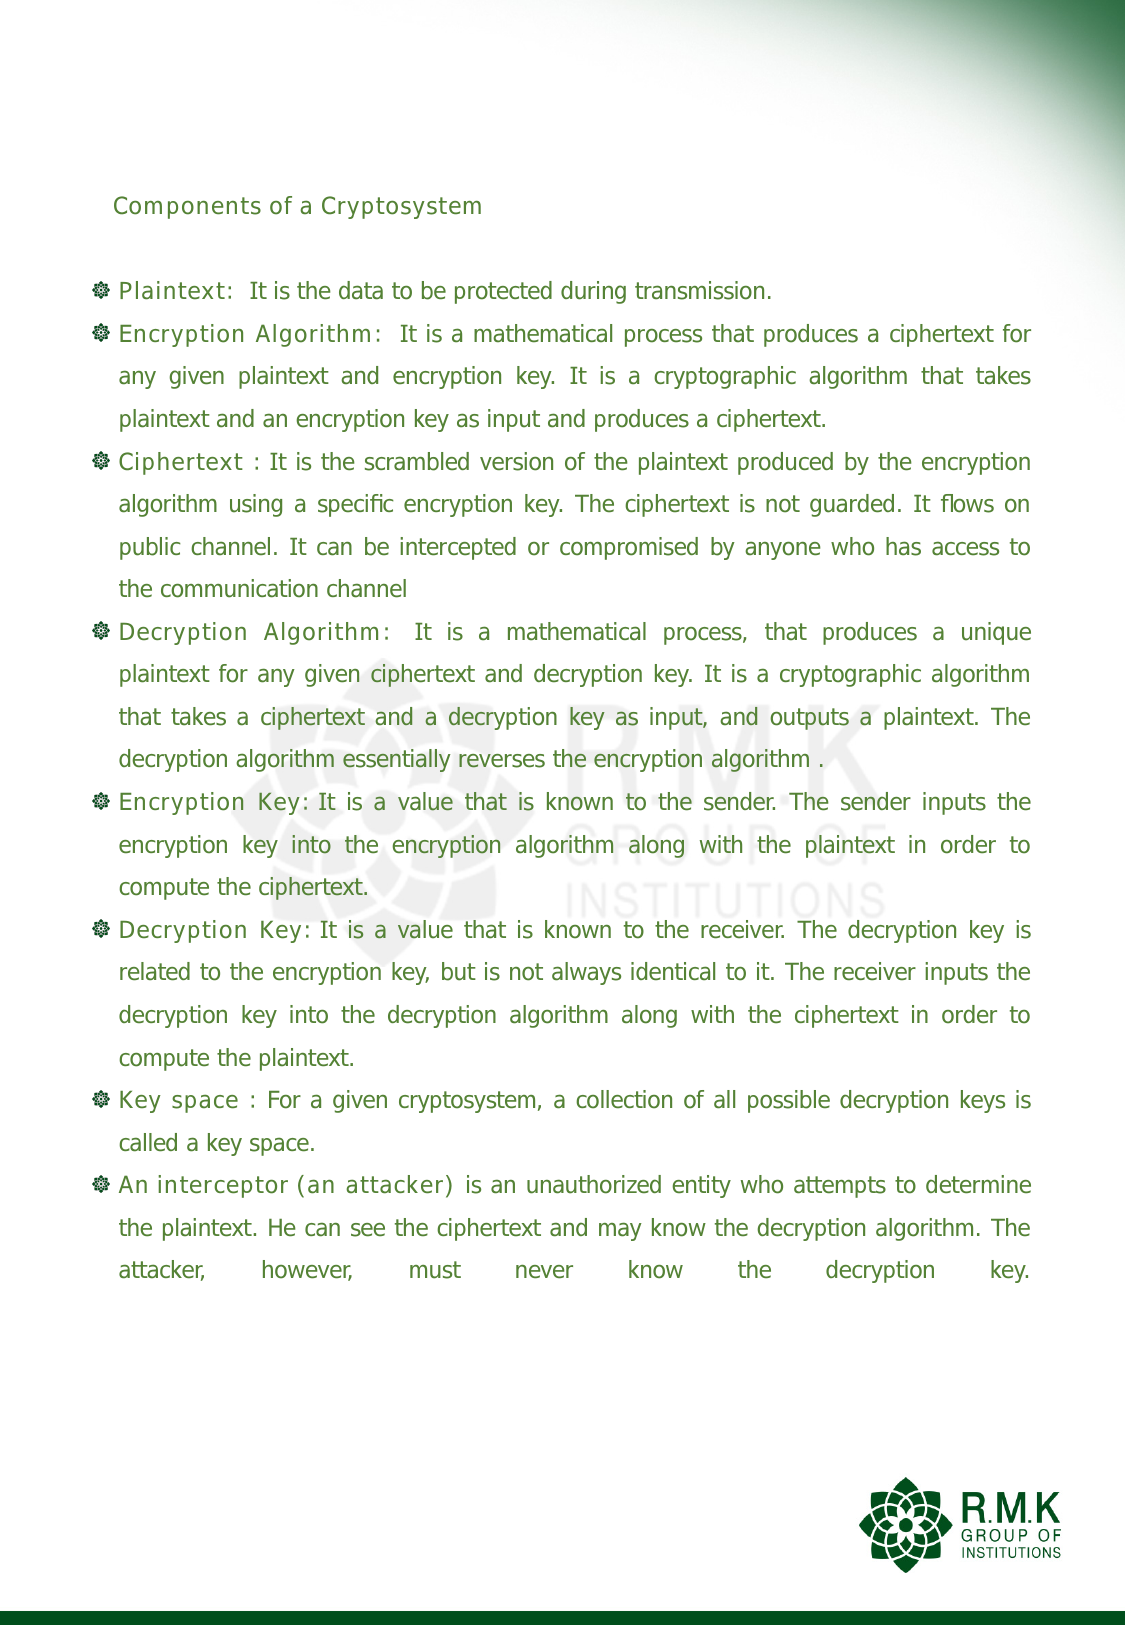

#
   Components of a Cryptosystem

Plaintext:  It is the data to be protected during transmission.
Encryption Algorithm:  It is a mathematical process that produces a ciphertext for any given plaintext and encryption key. It is a cryptographic algorithm that takes plaintext and an encryption key as input and produces a ciphertext.
Ciphertext : It is the scrambled version of the plaintext produced by the encryption algorithm using a specific encryption key. The ciphertext is not guarded. It flows on public channel. It can be intercepted or compromised by anyone who has access to the communication channel
Decryption Algorithm:  It is a mathematical process, that produces a unique plaintext for any given ciphertext and decryption key. It is a cryptographic algorithm that takes a ciphertext and a decryption key as input, and outputs a plaintext. The decryption algorithm essentially reverses the encryption algorithm .
Encryption Key: It is a value that is known to the sender. The sender inputs the encryption key into the encryption algorithm along with the plaintext in order to compute the ciphertext.
Decryption Key: It is a value that is known to the receiver. The decryption key is related to the encryption key, but is not always identical to it. The receiver inputs the decryption key into the decryption algorithm along with the ciphertext in order to compute the plaintext.
Key space : For a given cryptosystem, a collection of all possible decryption keys is called a key space.
An interceptor (an attacker) is an unauthorized entity who attempts to determine the plaintext. He can see the ciphertext and may know the decryption algorithm. The attacker, however, must never know the decryption key.